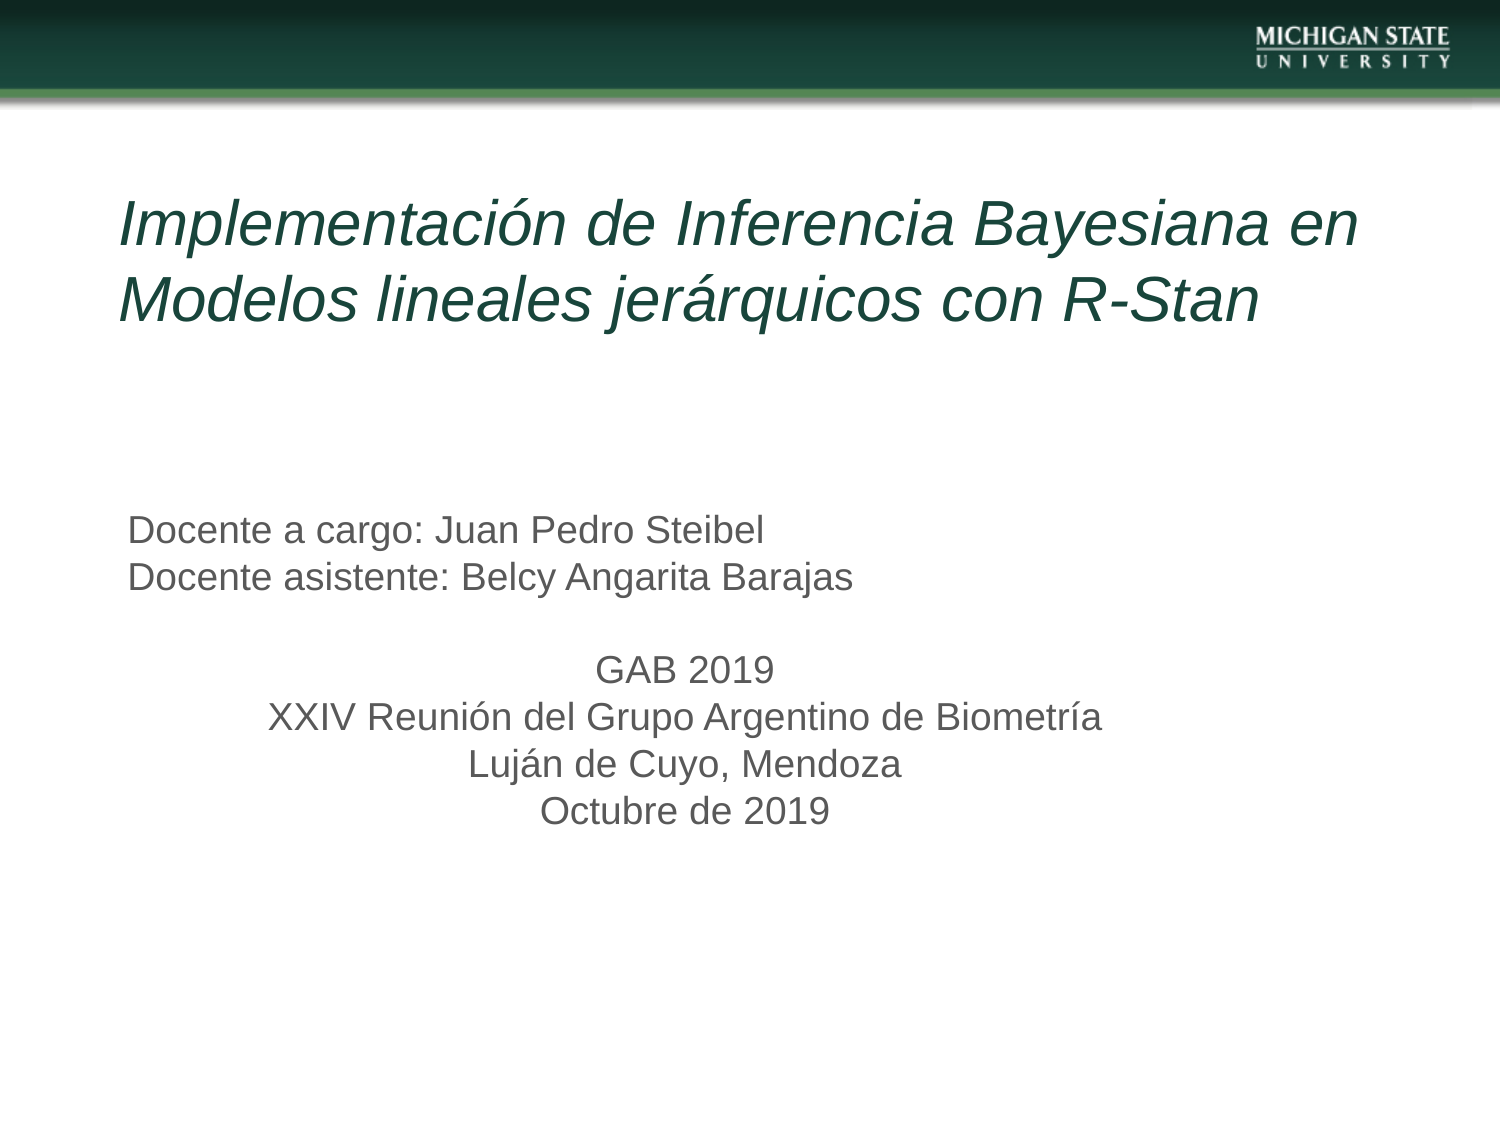

# Implementación de Inferencia Bayesiana en Modelos lineales jerárquicos con R-Stan
Docente a cargo: Juan Pedro Steibel
Docente asistente: Belcy Angarita Barajas

GAB 2019
XXIV Reunión del Grupo Argentino de Biometría
Luján de Cuyo, Mendoza
Octubre de 2019